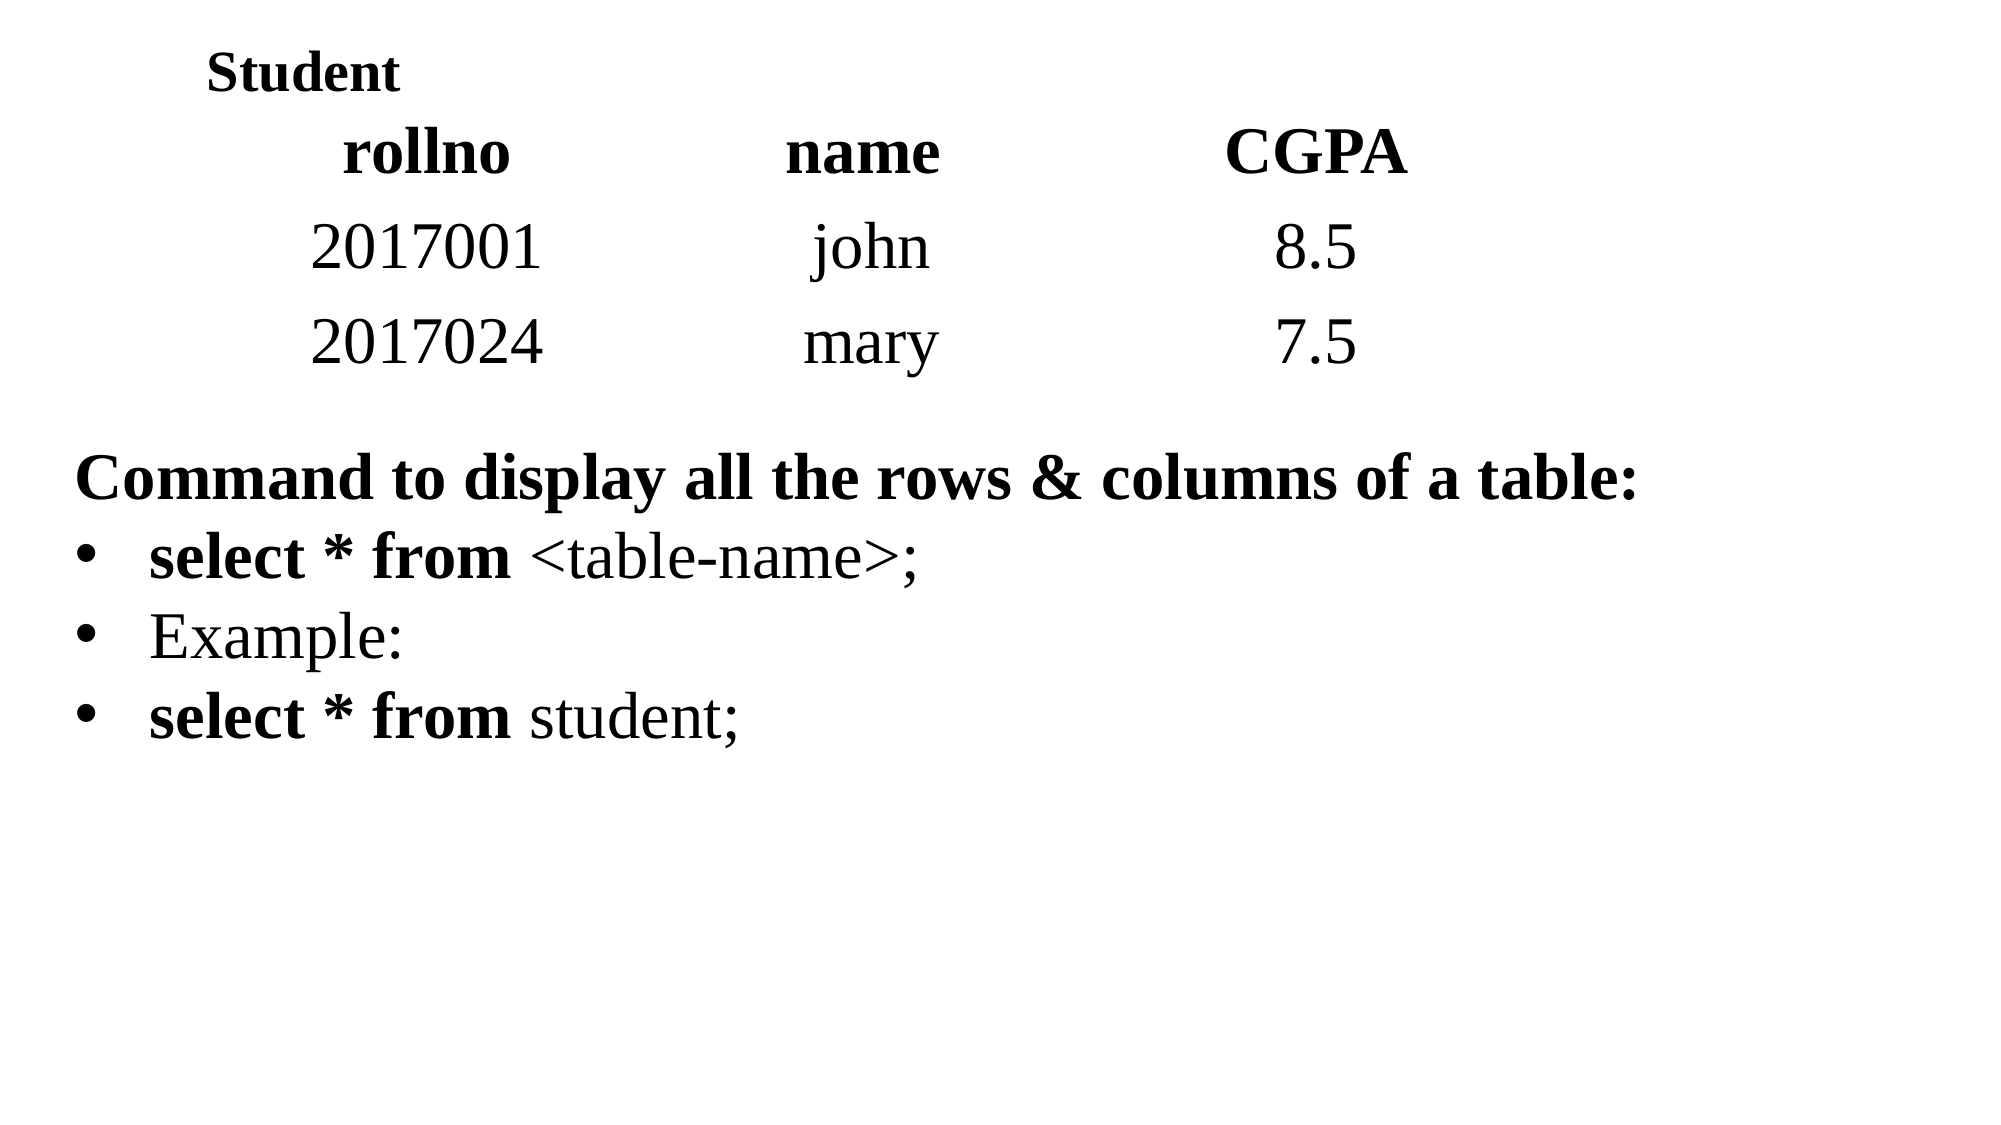

Student
| rollno | name | CGPA |
| --- | --- | --- |
| 2017001 | john | 8.5 |
| 2017024 | mary | 7.5 |
Command to display all the rows & columns of a table:
select * from <table-name>;
Example:
select * from student;